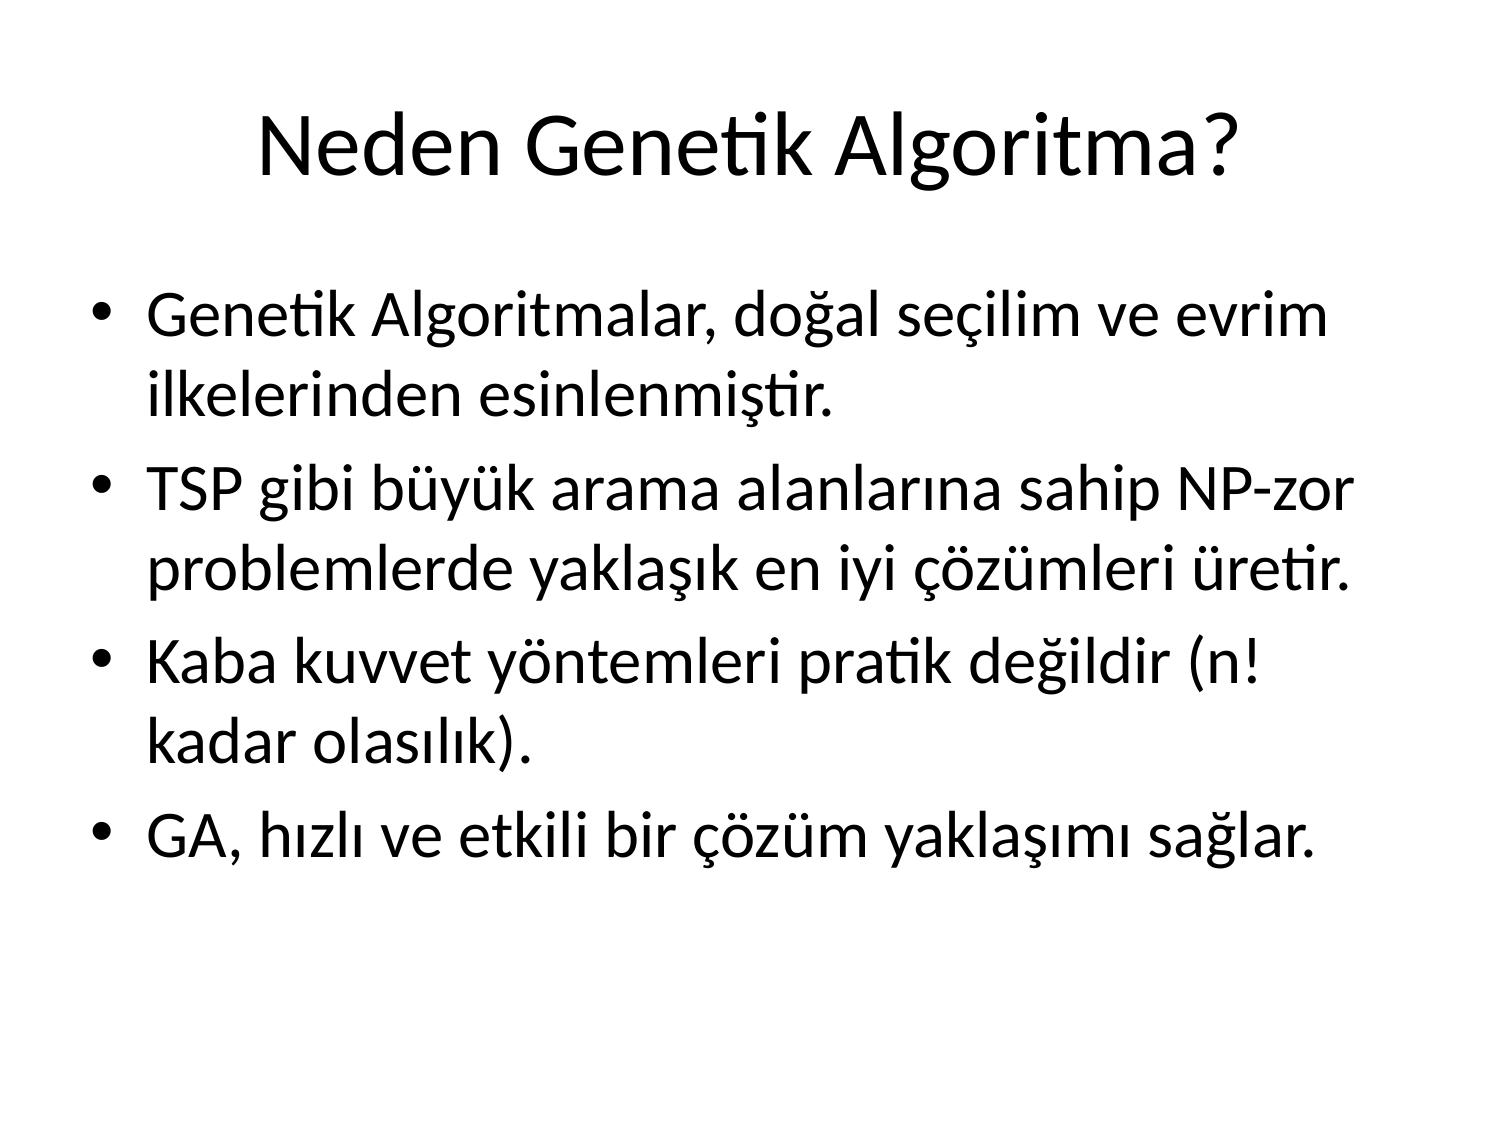

# Neden Genetik Algoritma?
Genetik Algoritmalar, doğal seçilim ve evrim ilkelerinden esinlenmiştir.
TSP gibi büyük arama alanlarına sahip NP-zor problemlerde yaklaşık en iyi çözümleri üretir.
Kaba kuvvet yöntemleri pratik değildir (n! kadar olasılık).
GA, hızlı ve etkili bir çözüm yaklaşımı sağlar.